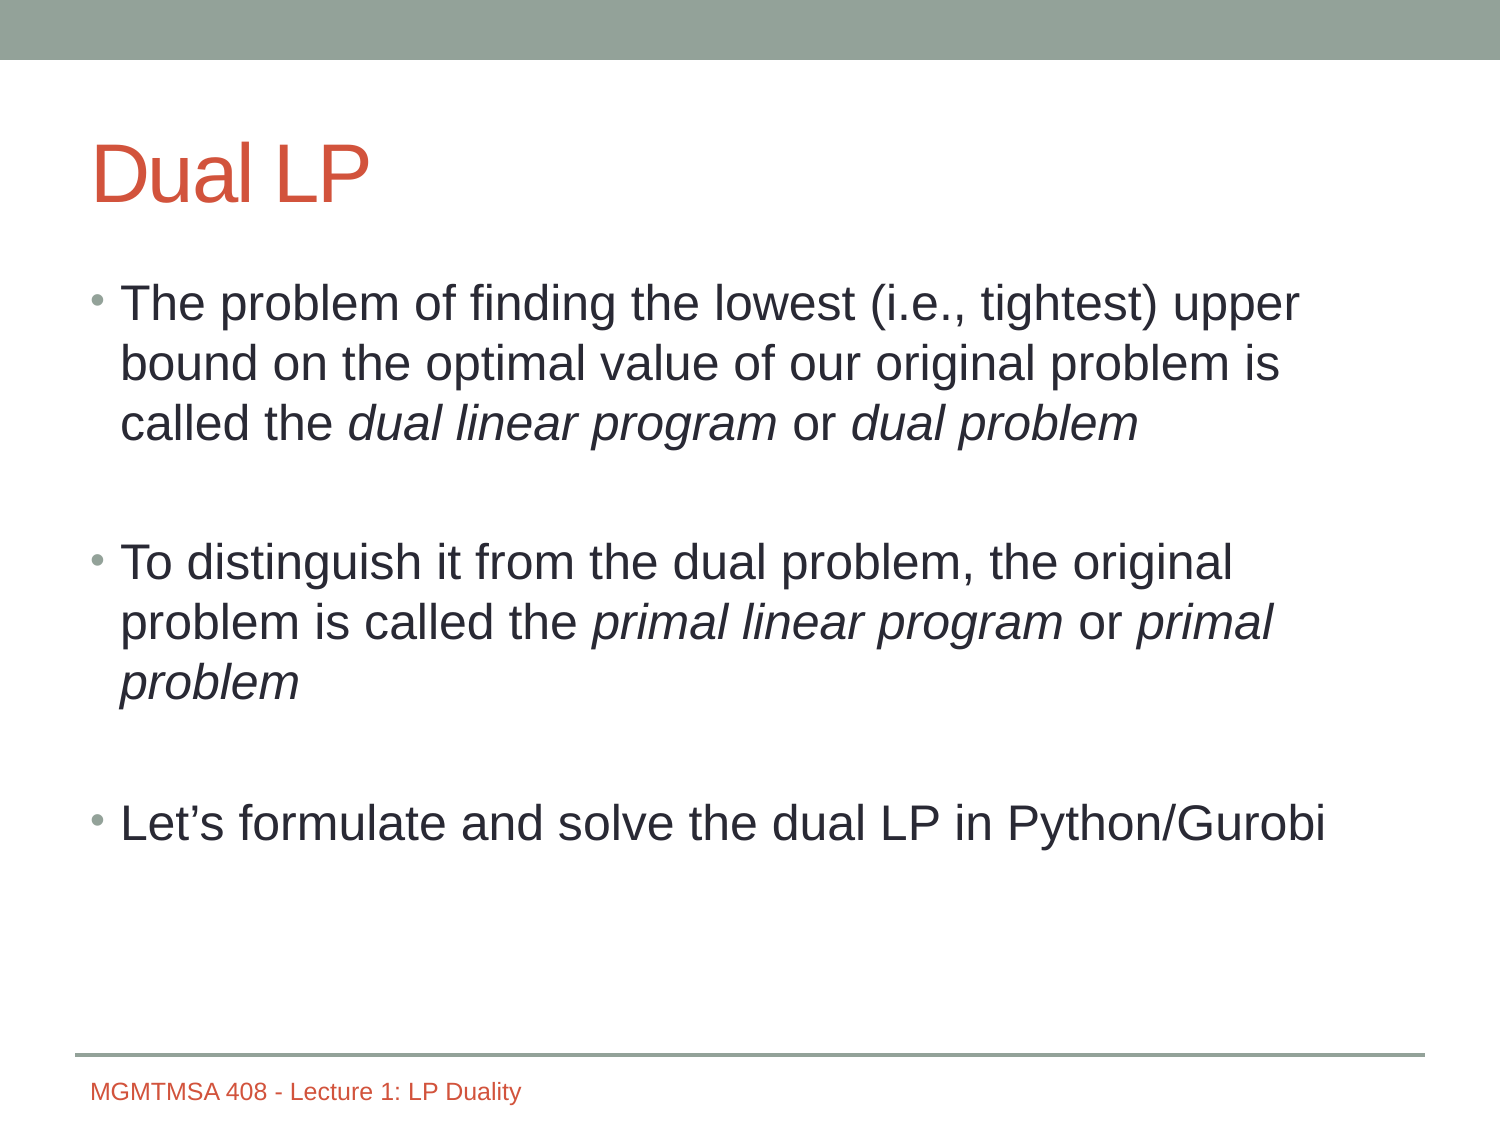

# Dual LP
The problem of finding the lowest (i.e., tightest) upper bound on the optimal value of our original problem is called the dual linear program or dual problem

To distinguish it from the dual problem, the original problem is called the primal linear program or primal problem

Let’s formulate and solve the dual LP in Python/Gurobi
MGMTMSA 408 - Lecture 1: LP Duality